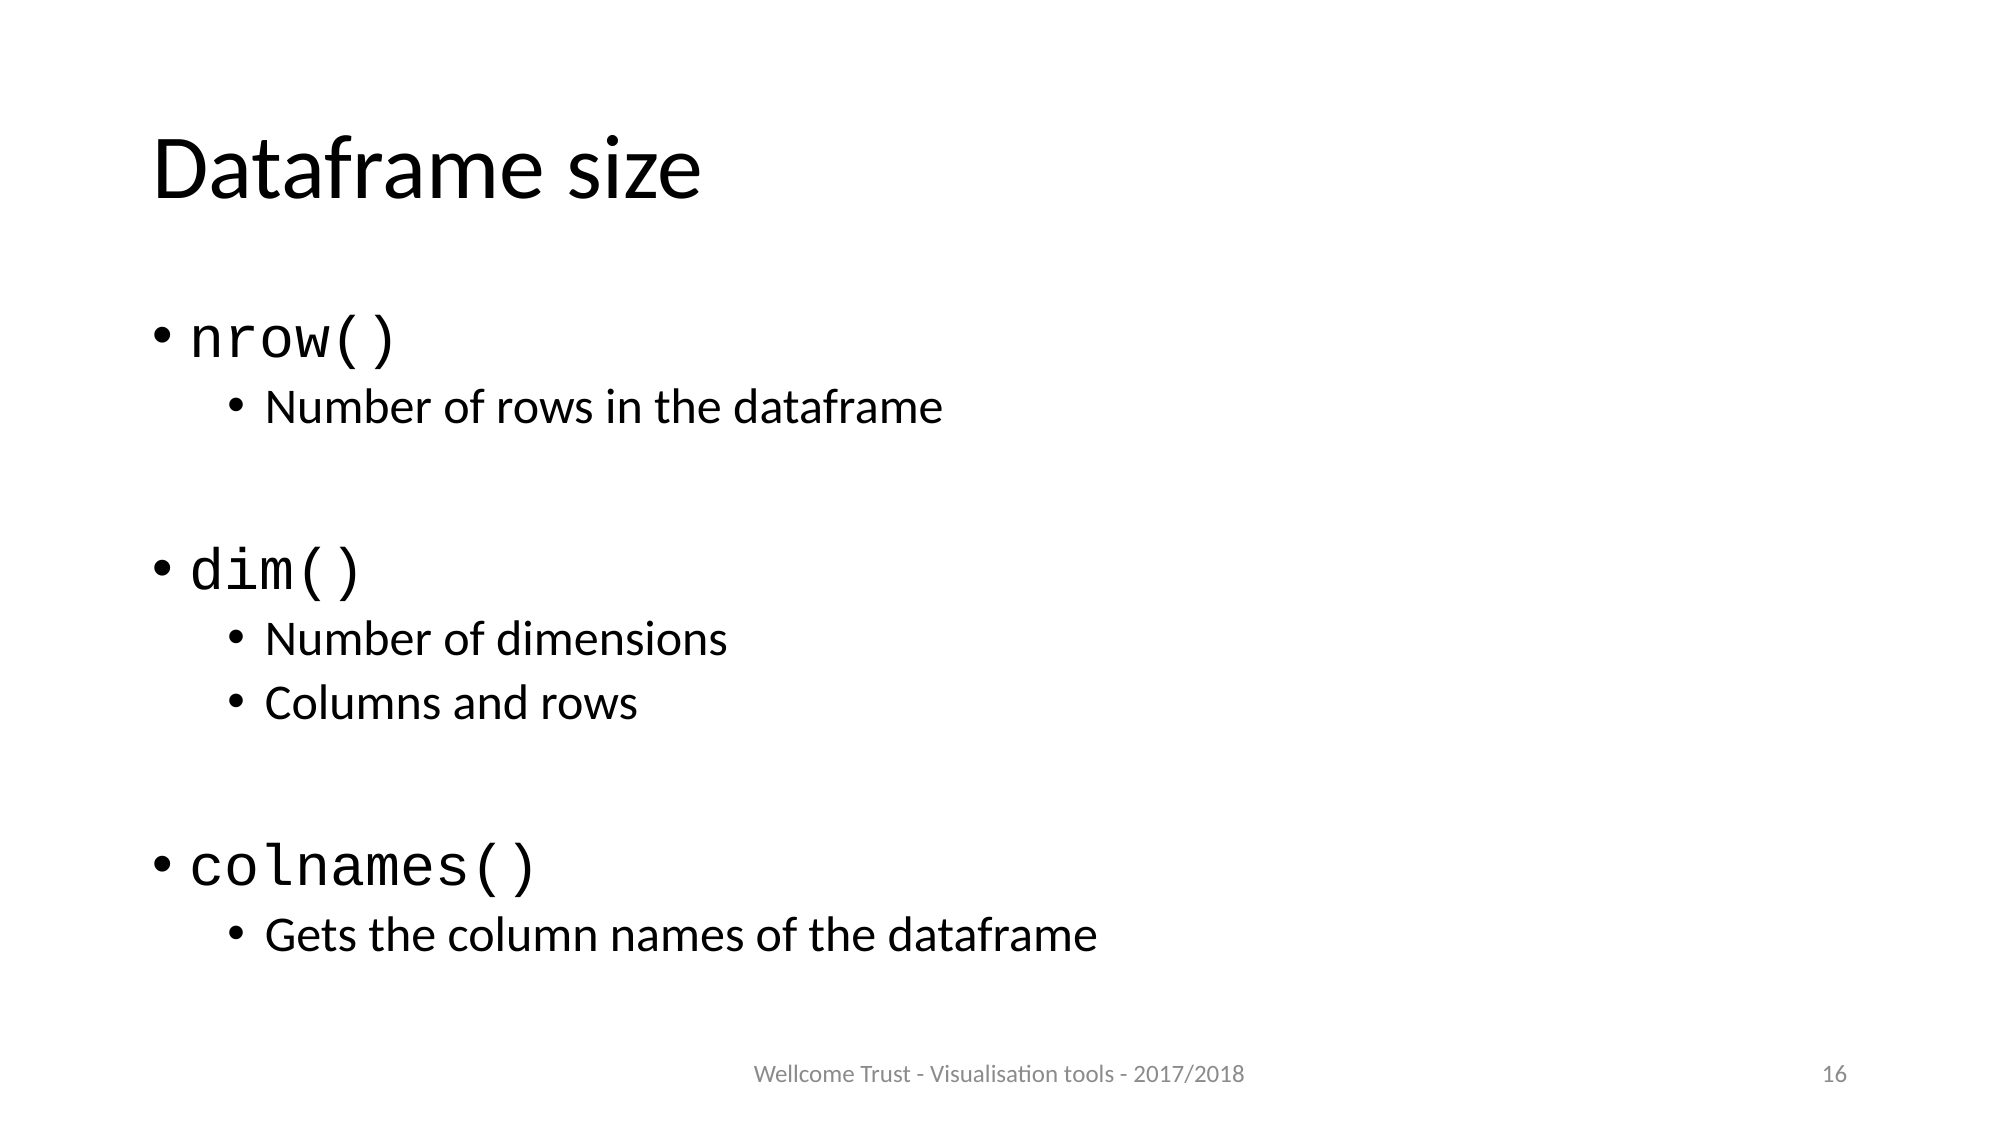

# Dataframe size
nrow()
Number of rows in the dataframe

dim()
Number of dimensions
Columns and rows

colnames()
Gets the column names of the dataframe
Wellcome Trust - Visualisation tools - 2017/2018
16